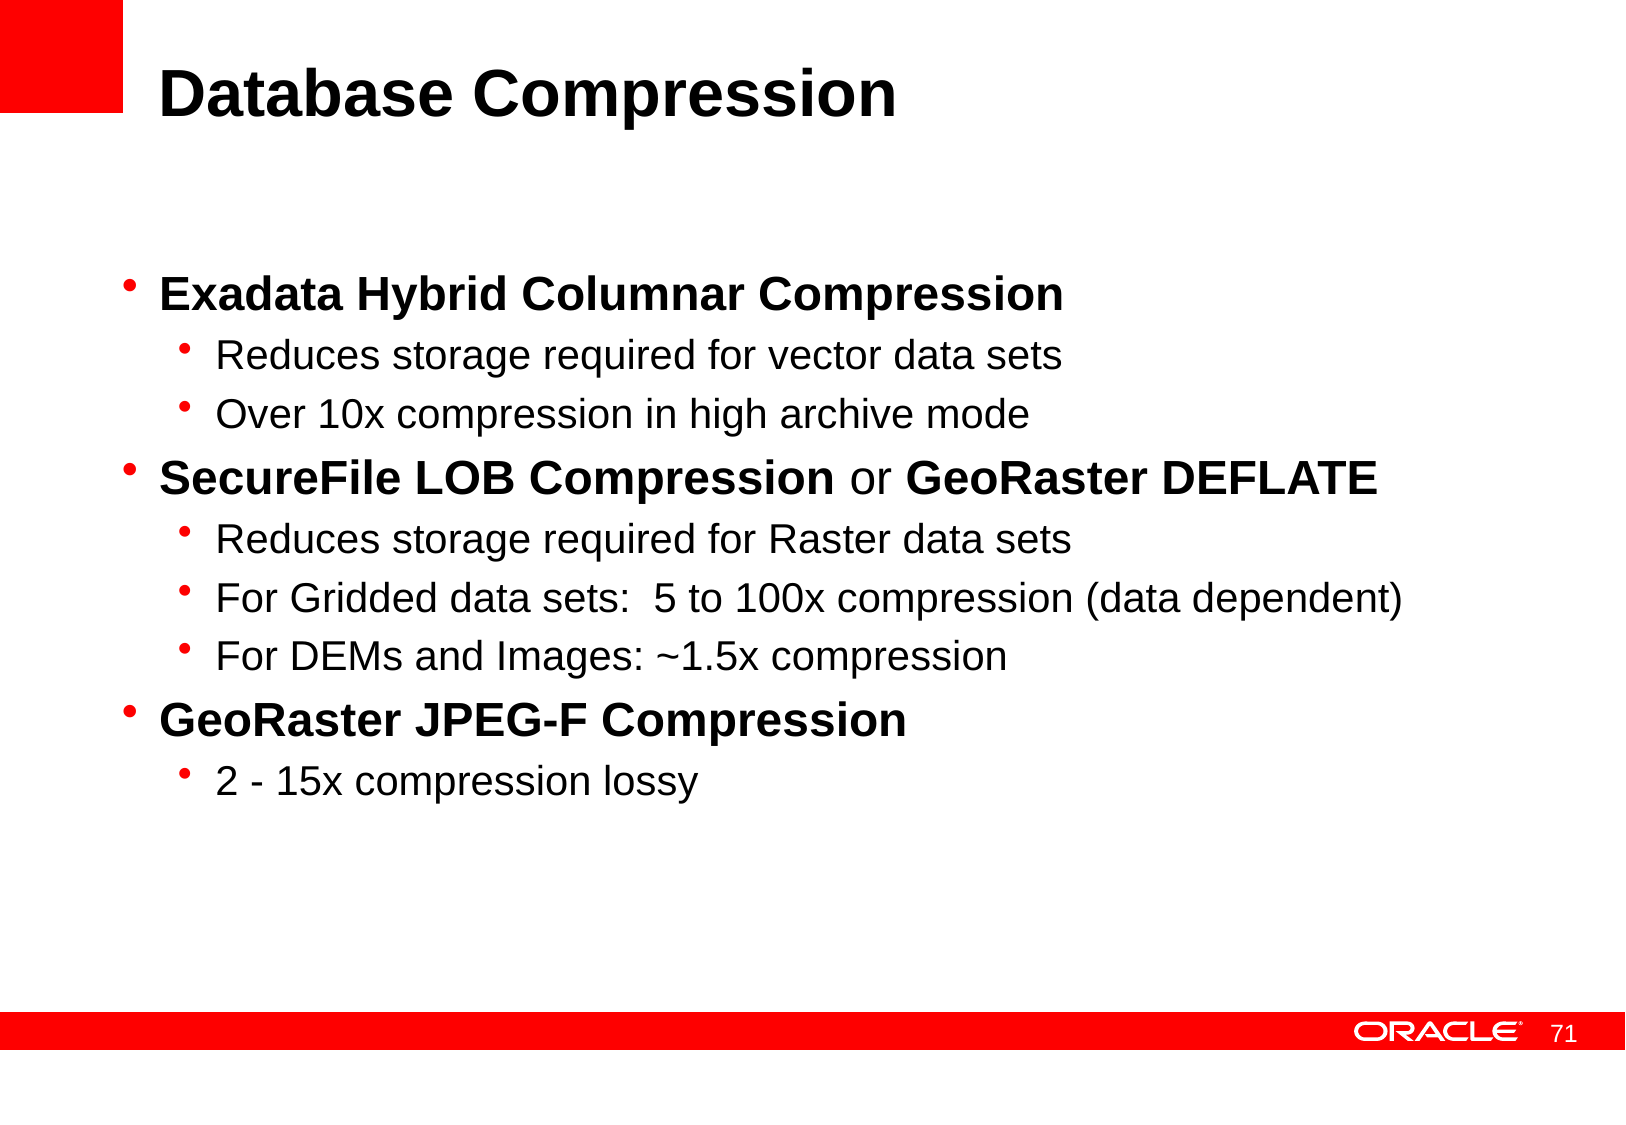

# Database Compression
Exadata Hybrid Columnar Compression
Reduces storage required for vector data sets
Over 10x compression in high archive mode
SecureFile LOB Compression or GeoRaster DEFLATE
Reduces storage required for Raster data sets
For Gridded data sets:  5 to 100x compression (data dependent)
For DEMs and Images: ~1.5x compression
GeoRaster JPEG-F Compression
2 - 15x compression lossy